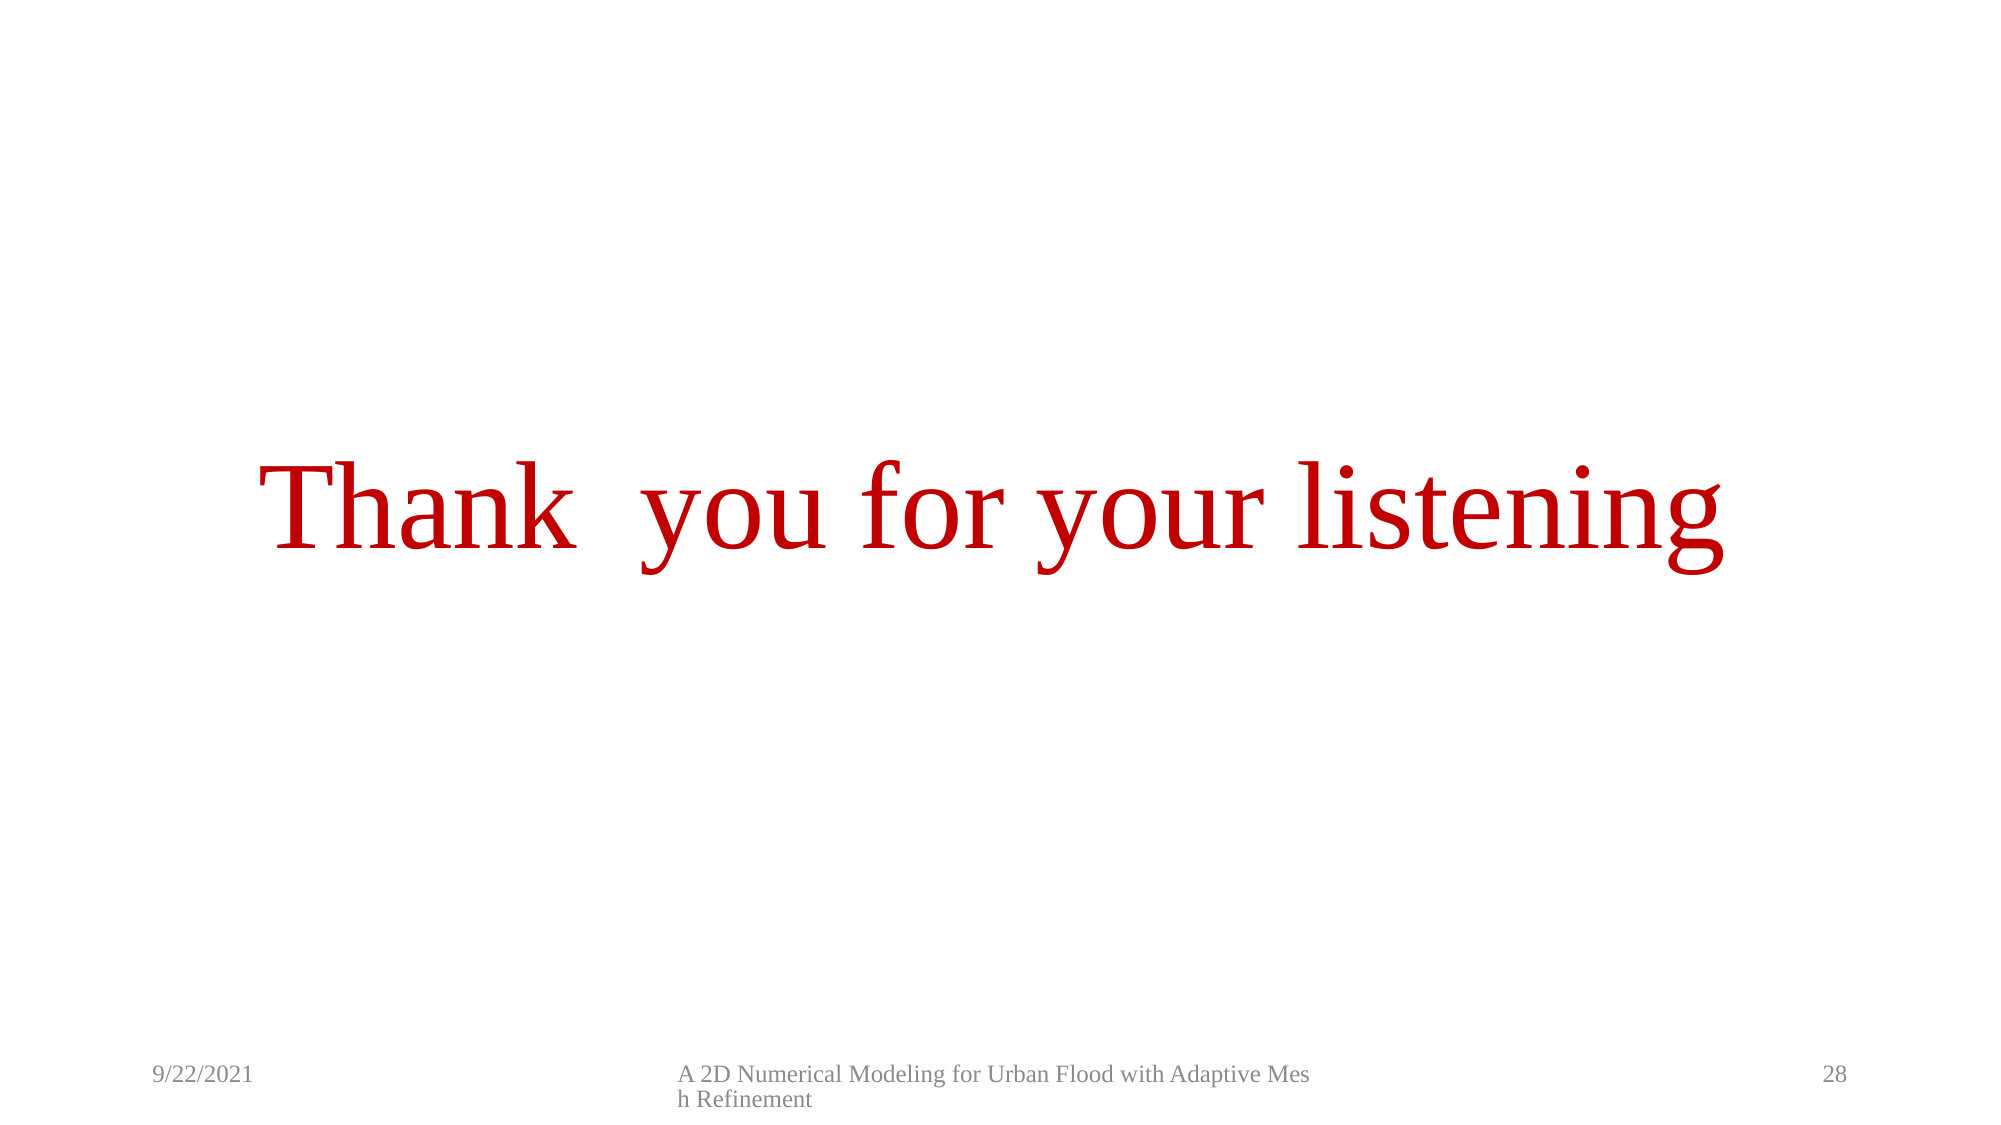

# Thank  you for your listening
9/22/2021
A 2D Numerical Modeling for Urban Flood with Adaptive Mesh Refinement
28